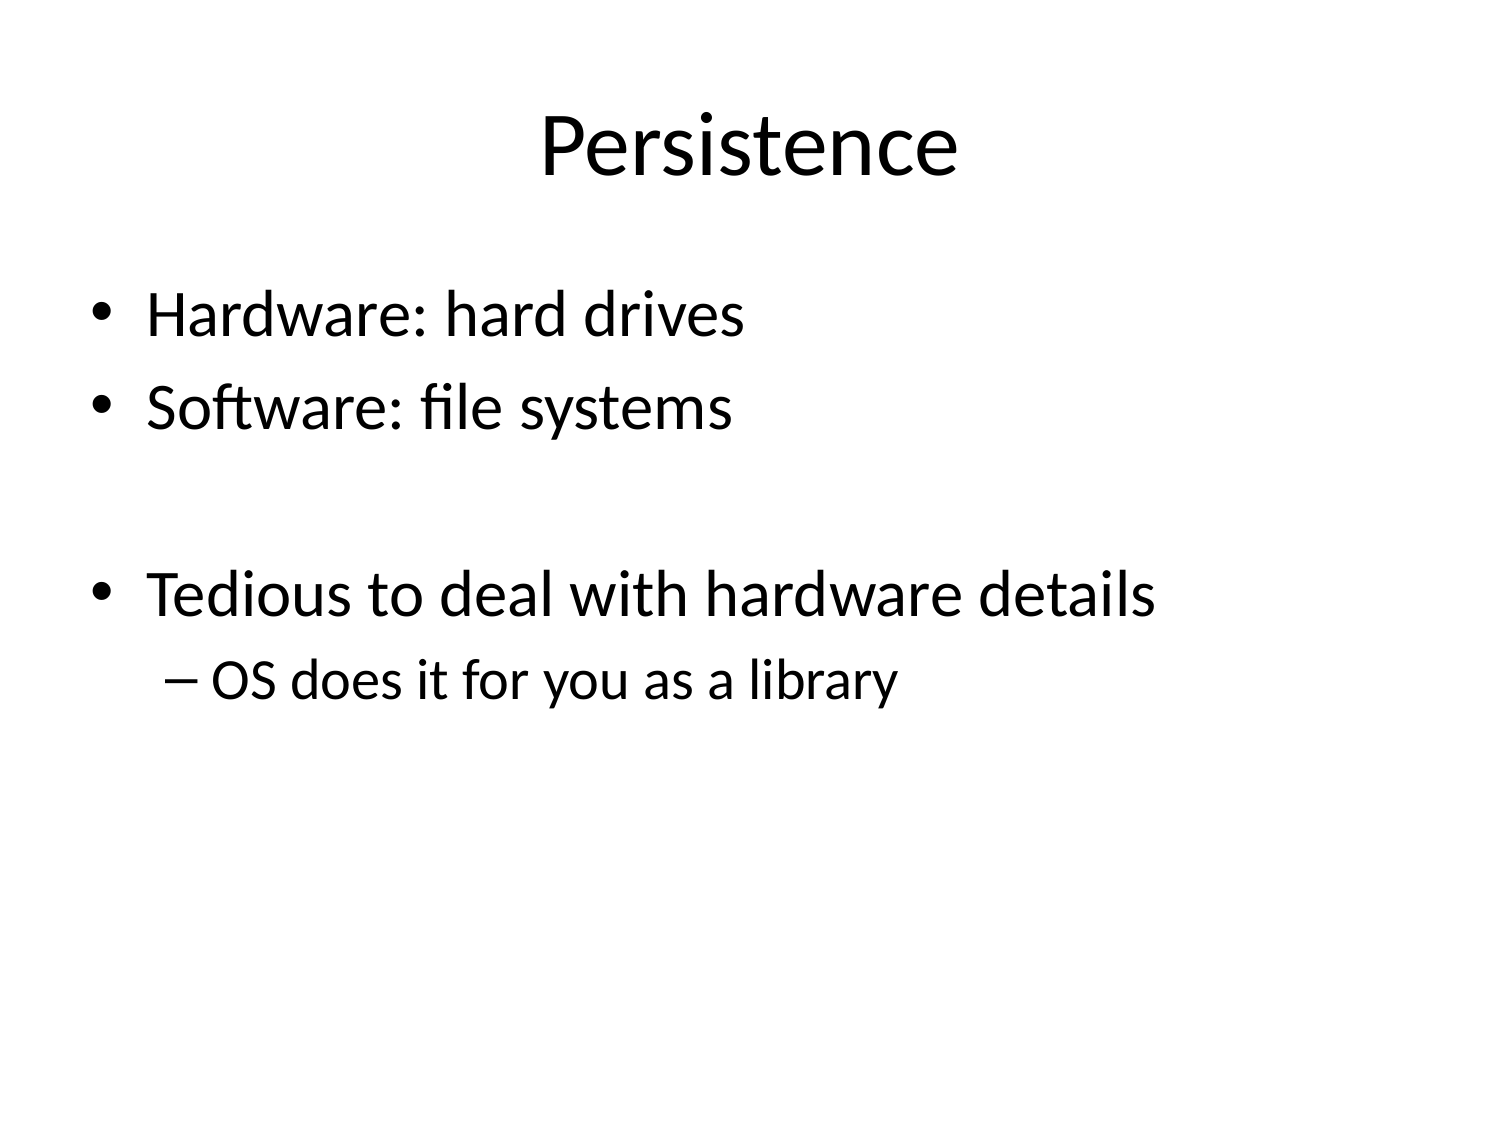

# Persistence
Hardware: hard drives
Software: file systems

Tedious to deal with hardware details
OS does it for you as a library